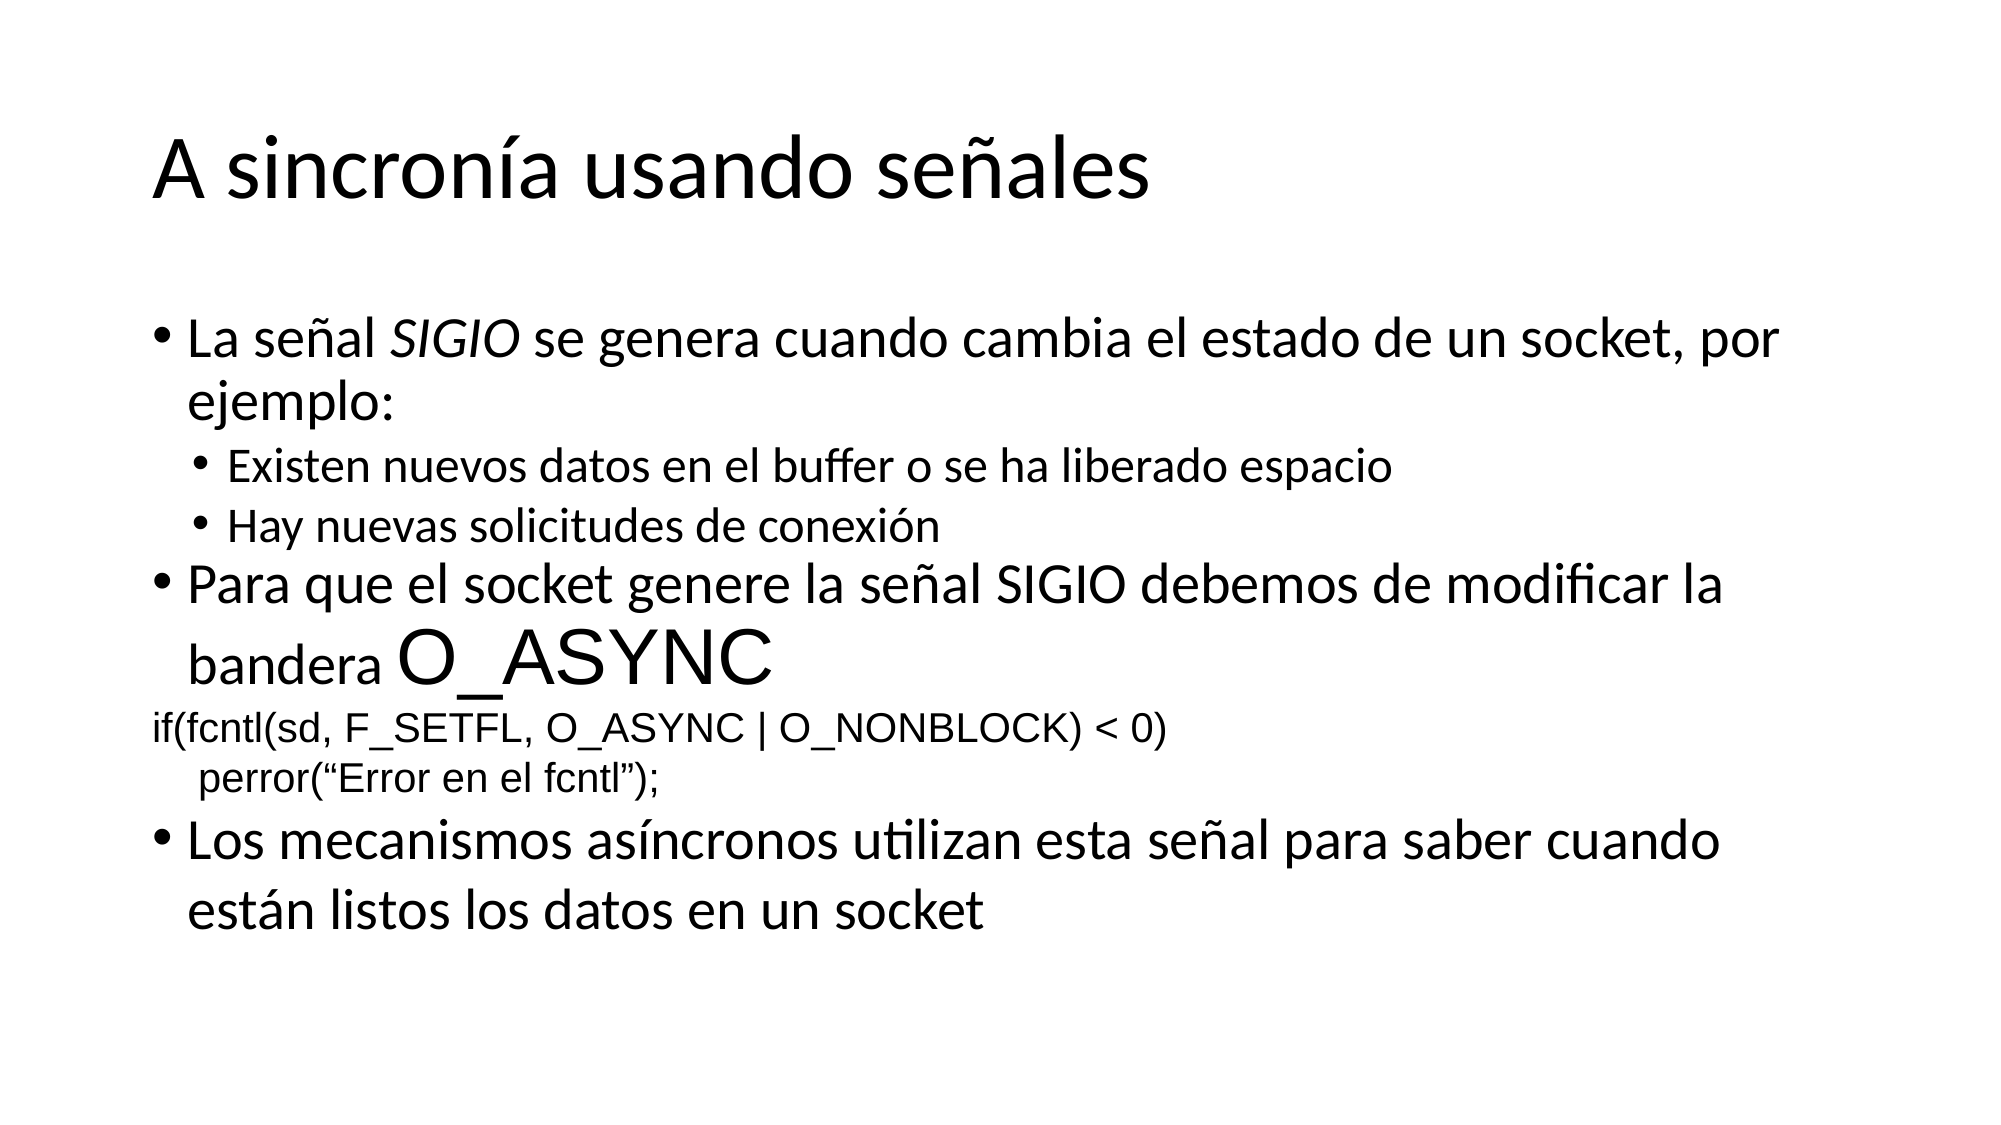

A sincronía usando señales
La señal SIGIO se genera cuando cambia el estado de un socket, por ejemplo:
Existen nuevos datos en el buffer o se ha liberado espacio
Hay nuevas solicitudes de conexión
Para que el socket genere la señal SIGIO debemos de modificar la bandera O_ASYNC
if(fcntl(sd, F_SETFL, O_ASYNC | O_NONBLOCK) < 0)
    perror(“Error en el fcntl”);
Los mecanismos asíncronos utilizan esta señal para saber cuando están listos los datos en un socket